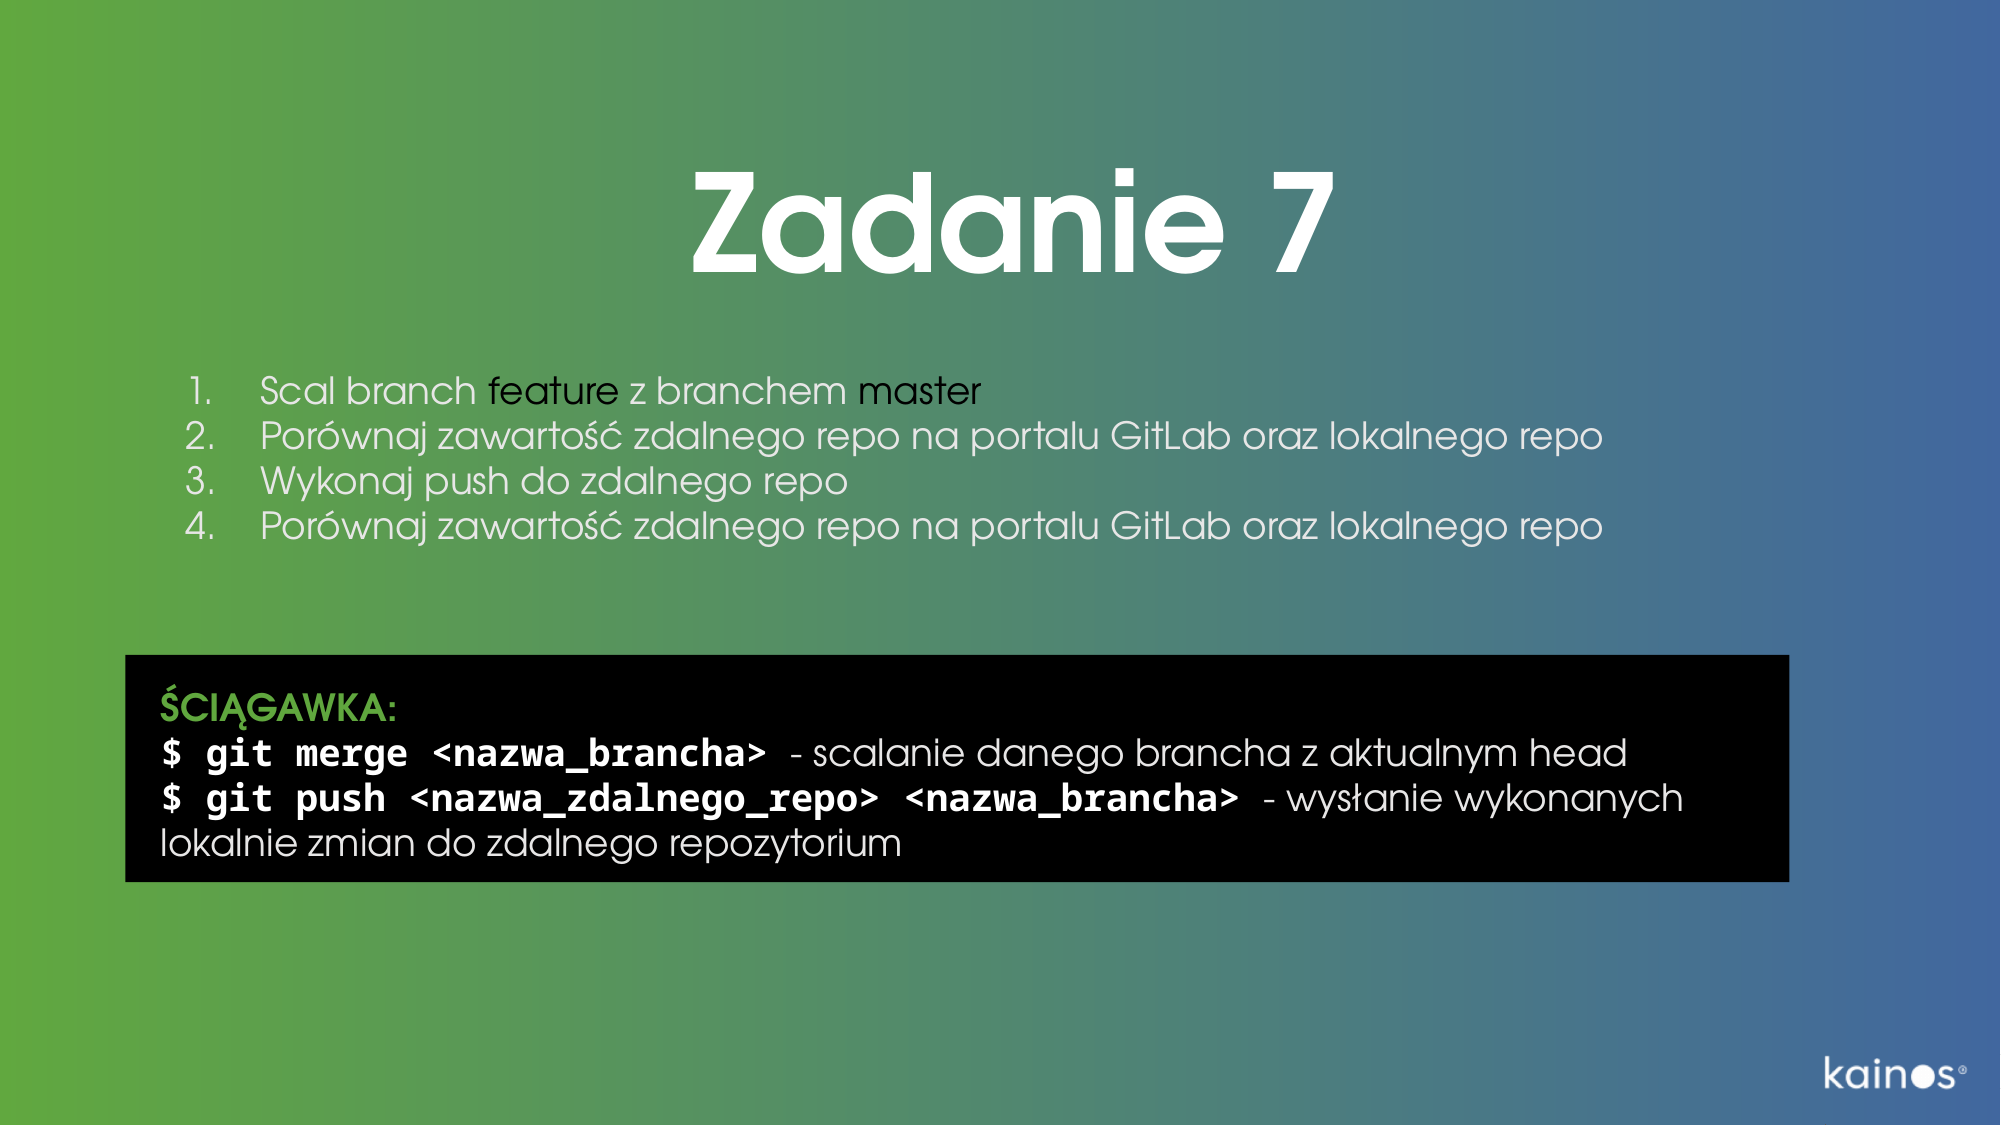

# Zadanie 7
Scal branch feature z branchem master
Porównaj zawartość zdalnego repo na portalu GitLab oraz lokalnego repo
Wykonaj push do zdalnego repo
Porównaj zawartość zdalnego repo na portalu GitLab oraz lokalnego repo
ŚCIĄGAWKA:
$ git merge <nazwa_brancha> - scalanie danego brancha z aktualnym head
$ git push <nazwa_zdalnego_repo> <nazwa_brancha> - wysłanie wykonanych lokalnie zmian do zdalnego repozytorium